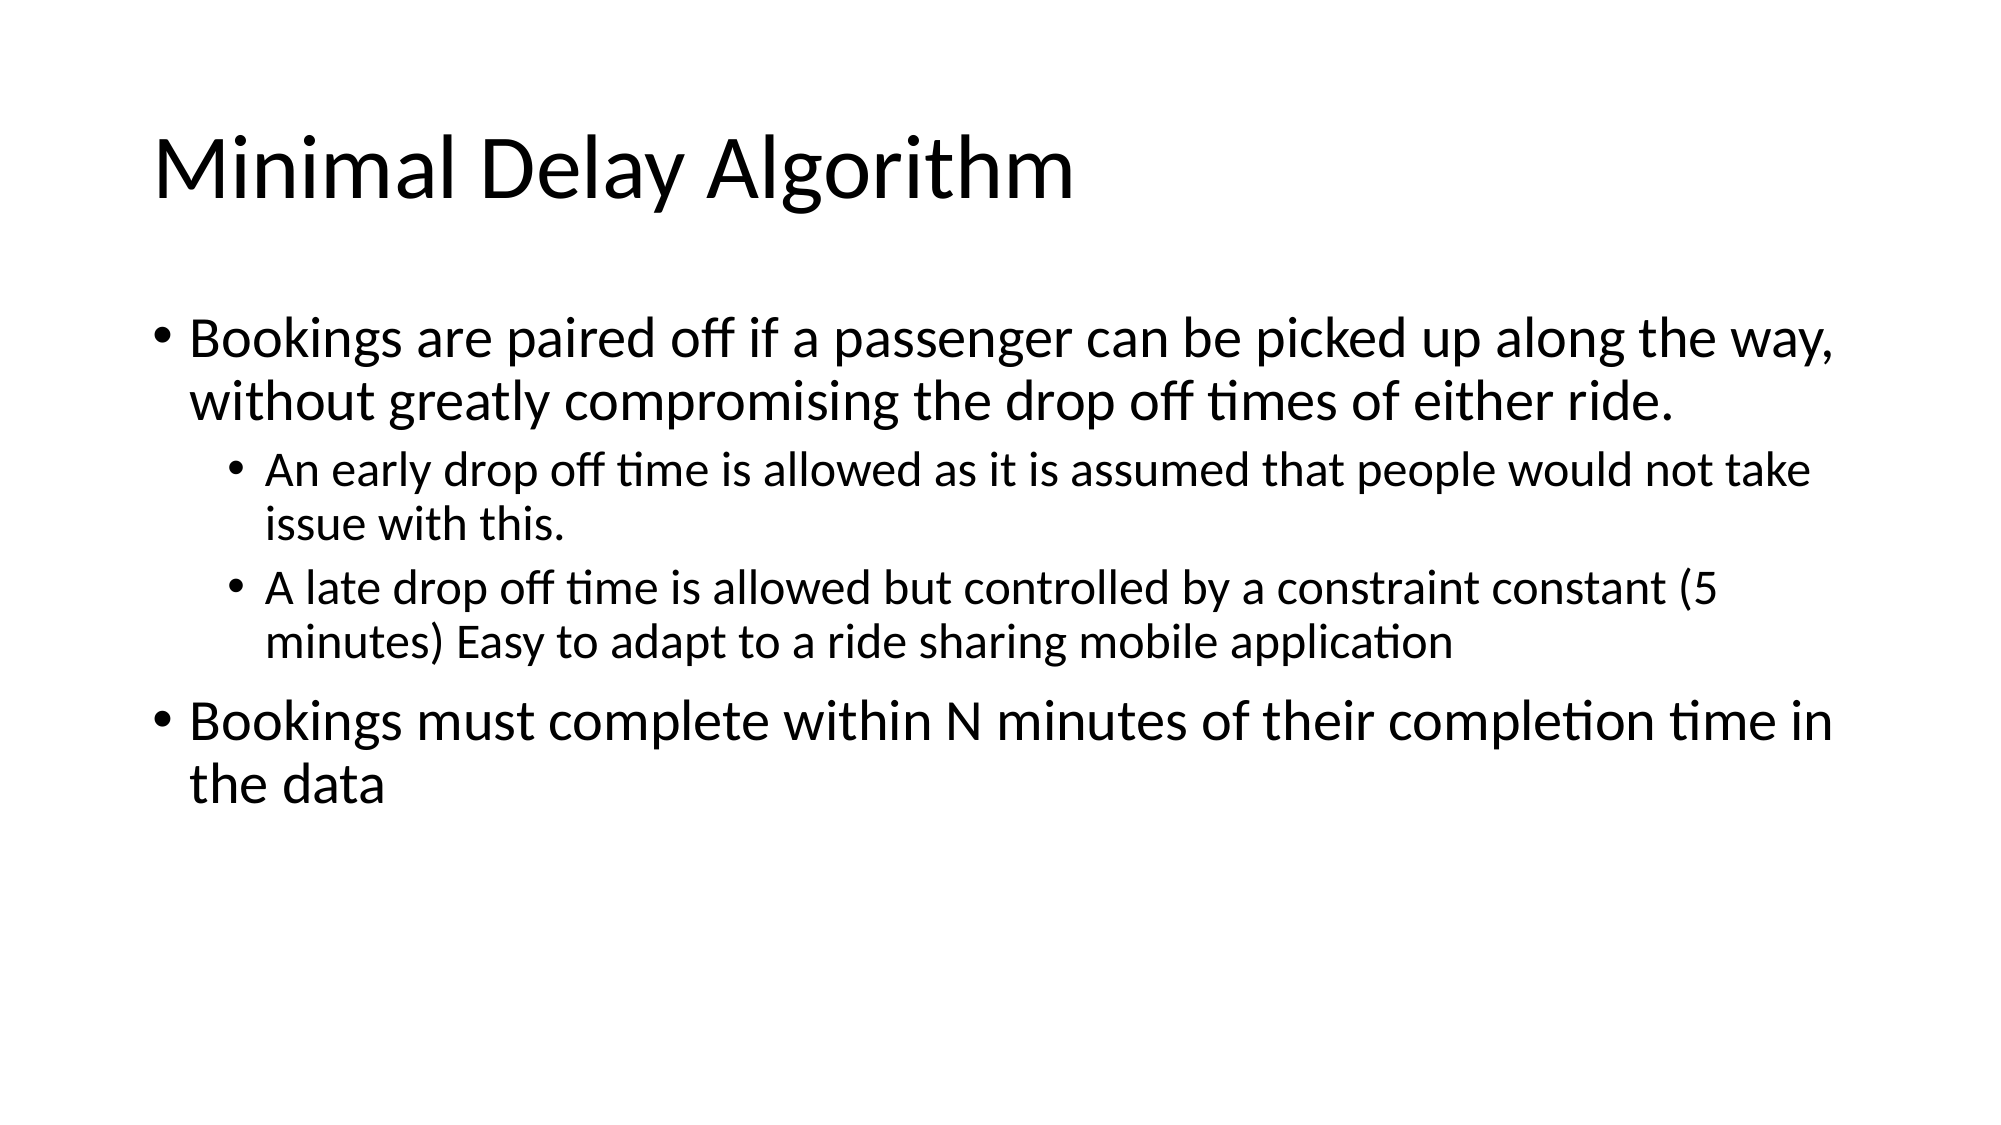

# Minimal Delay Algorithm
Bookings are paired off if a passenger can be picked up along the way, without greatly compromising the drop off times of either ride.
An early drop off time is allowed as it is assumed that people would not take issue with this.
A late drop off time is allowed but controlled by a constraint constant (5 minutes) Easy to adapt to a ride sharing mobile application
Bookings must complete within N minutes of their completion time in the data